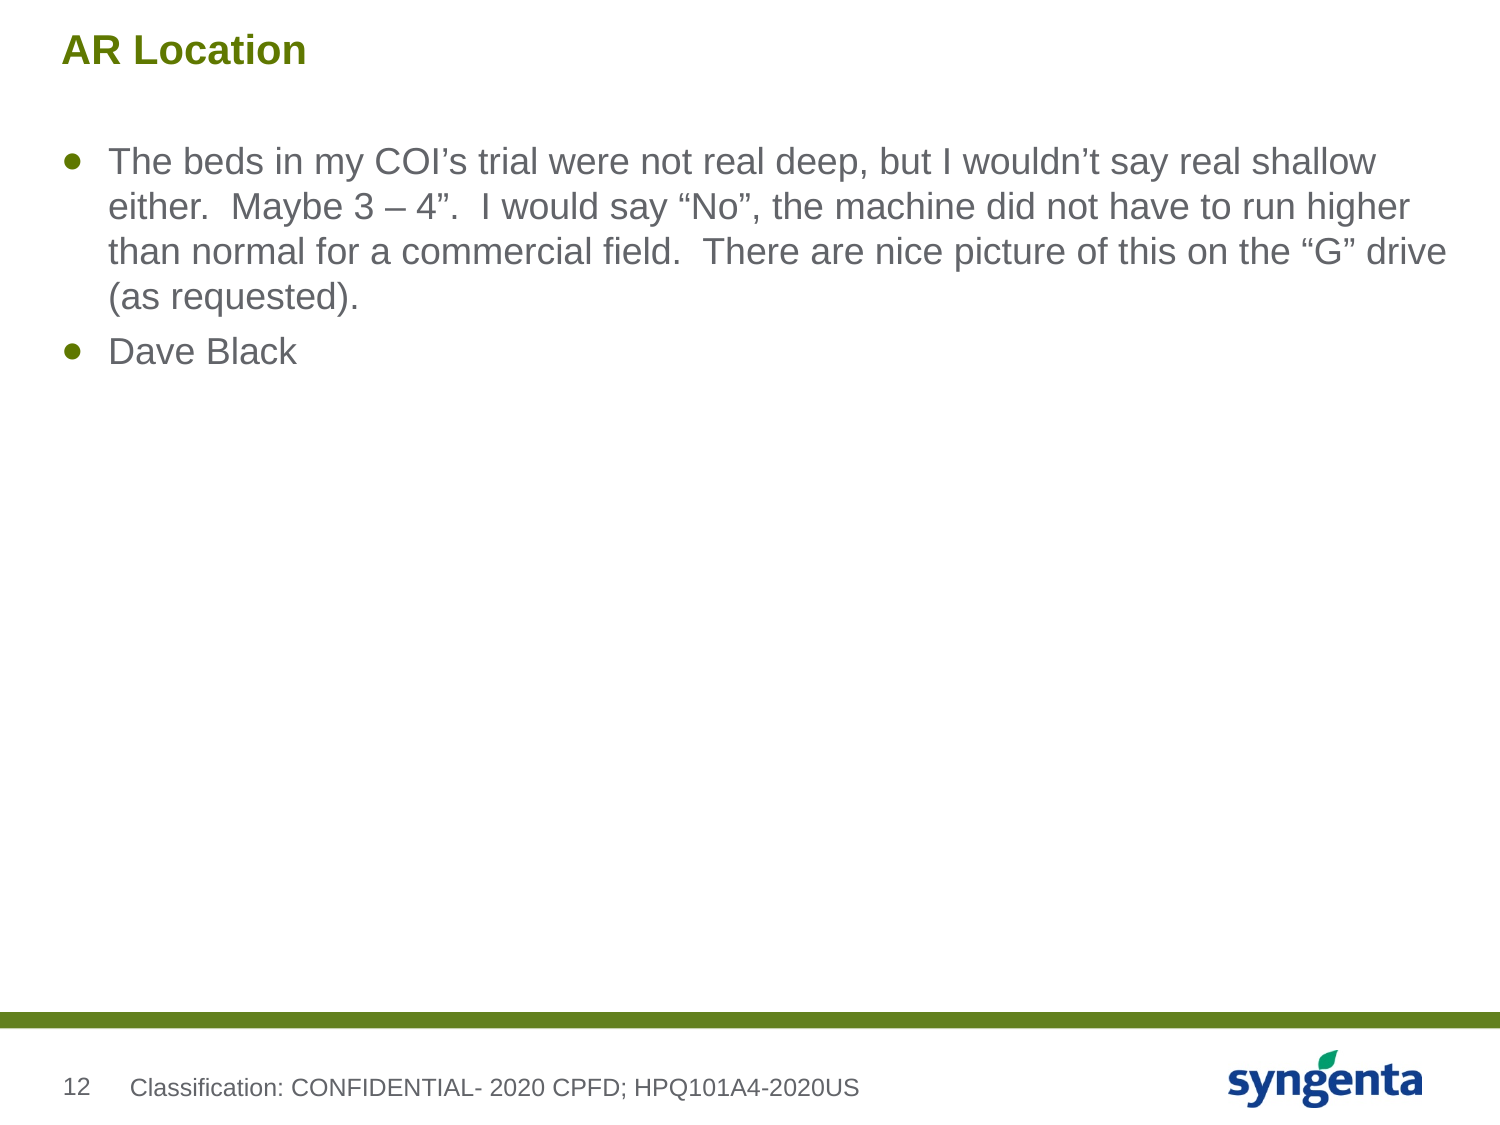

# AR Location
The beds in my COI’s trial were not real deep, but I wouldn’t say real shallow either.  Maybe 3 – 4”.  I would say “No”, the machine did not have to run higher than normal for a commercial field.  There are nice picture of this on the “G” drive (as requested).
Dave Black
Classification: CONFIDENTIAL- 2020 CPFD; HPQ101A4-2020US